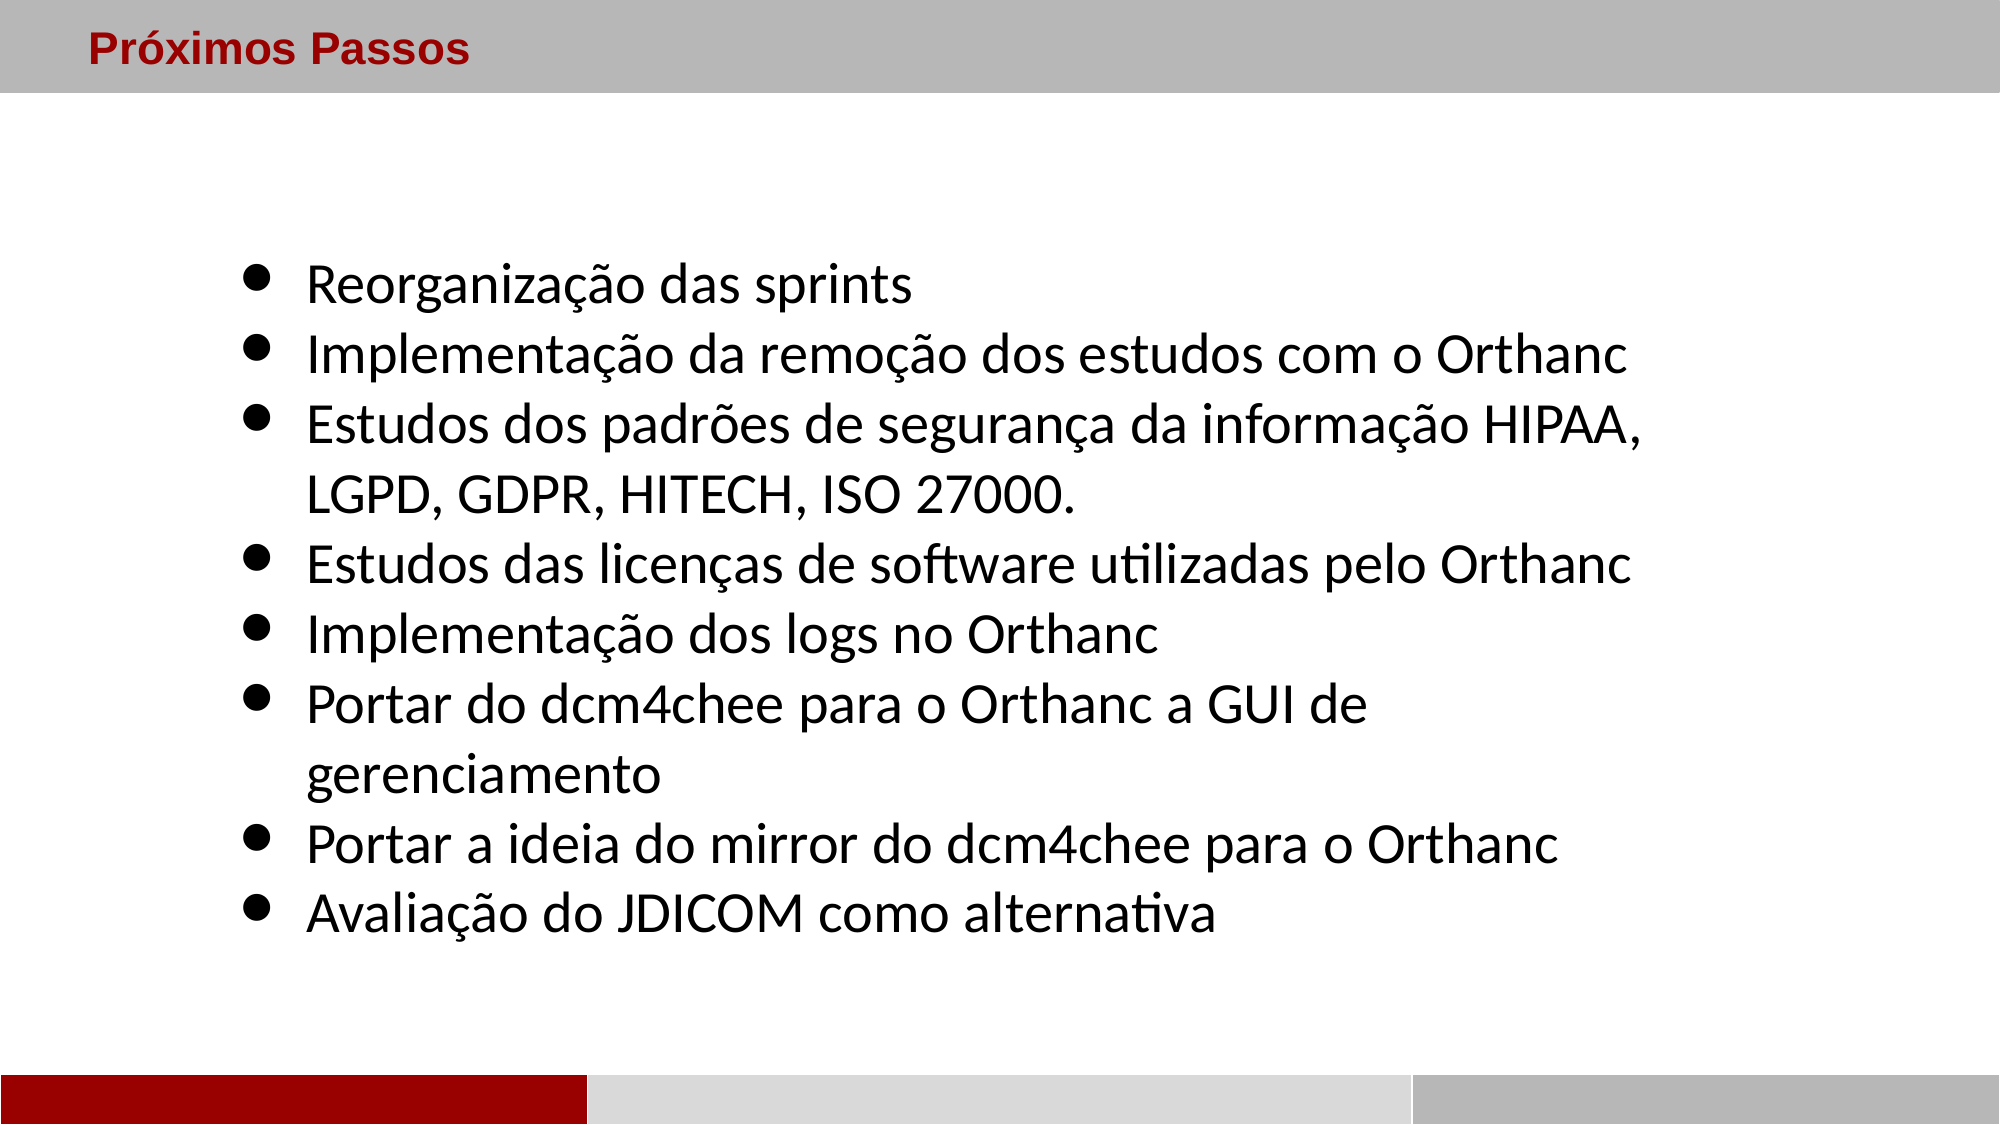

Próximos Passos
Reorganização das sprints
Implementação da remoção dos estudos com o Orthanc
Estudos dos padrões de segurança da informação HIPAA, LGPD, GDPR, HITECH, ISO 27000.
Estudos das licenças de software utilizadas pelo Orthanc
Implementação dos logs no Orthanc
Portar do dcm4chee para o Orthanc a GUI de gerenciamento
Portar a ideia do mirror do dcm4chee para o Orthanc
Avaliação do JDICOM como alternativa